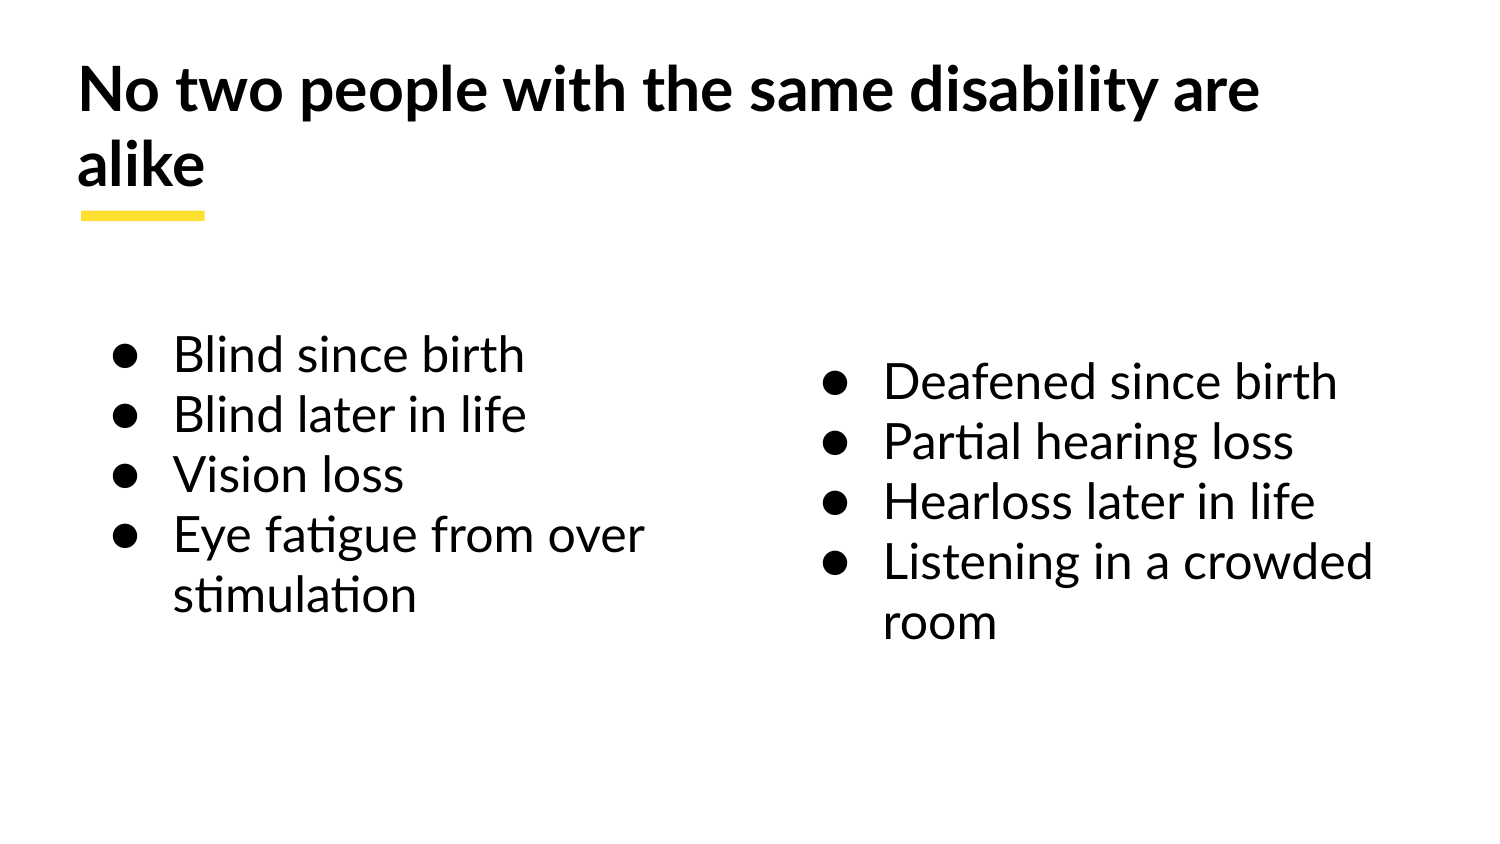

# No two people with the same disability are alike

Deafened since birth
Partial hearing loss
Hearloss later in life
Listening in a crowded room

Blind since birth
Blind later in life
Vision loss
Eye fatigue from over
stimulation